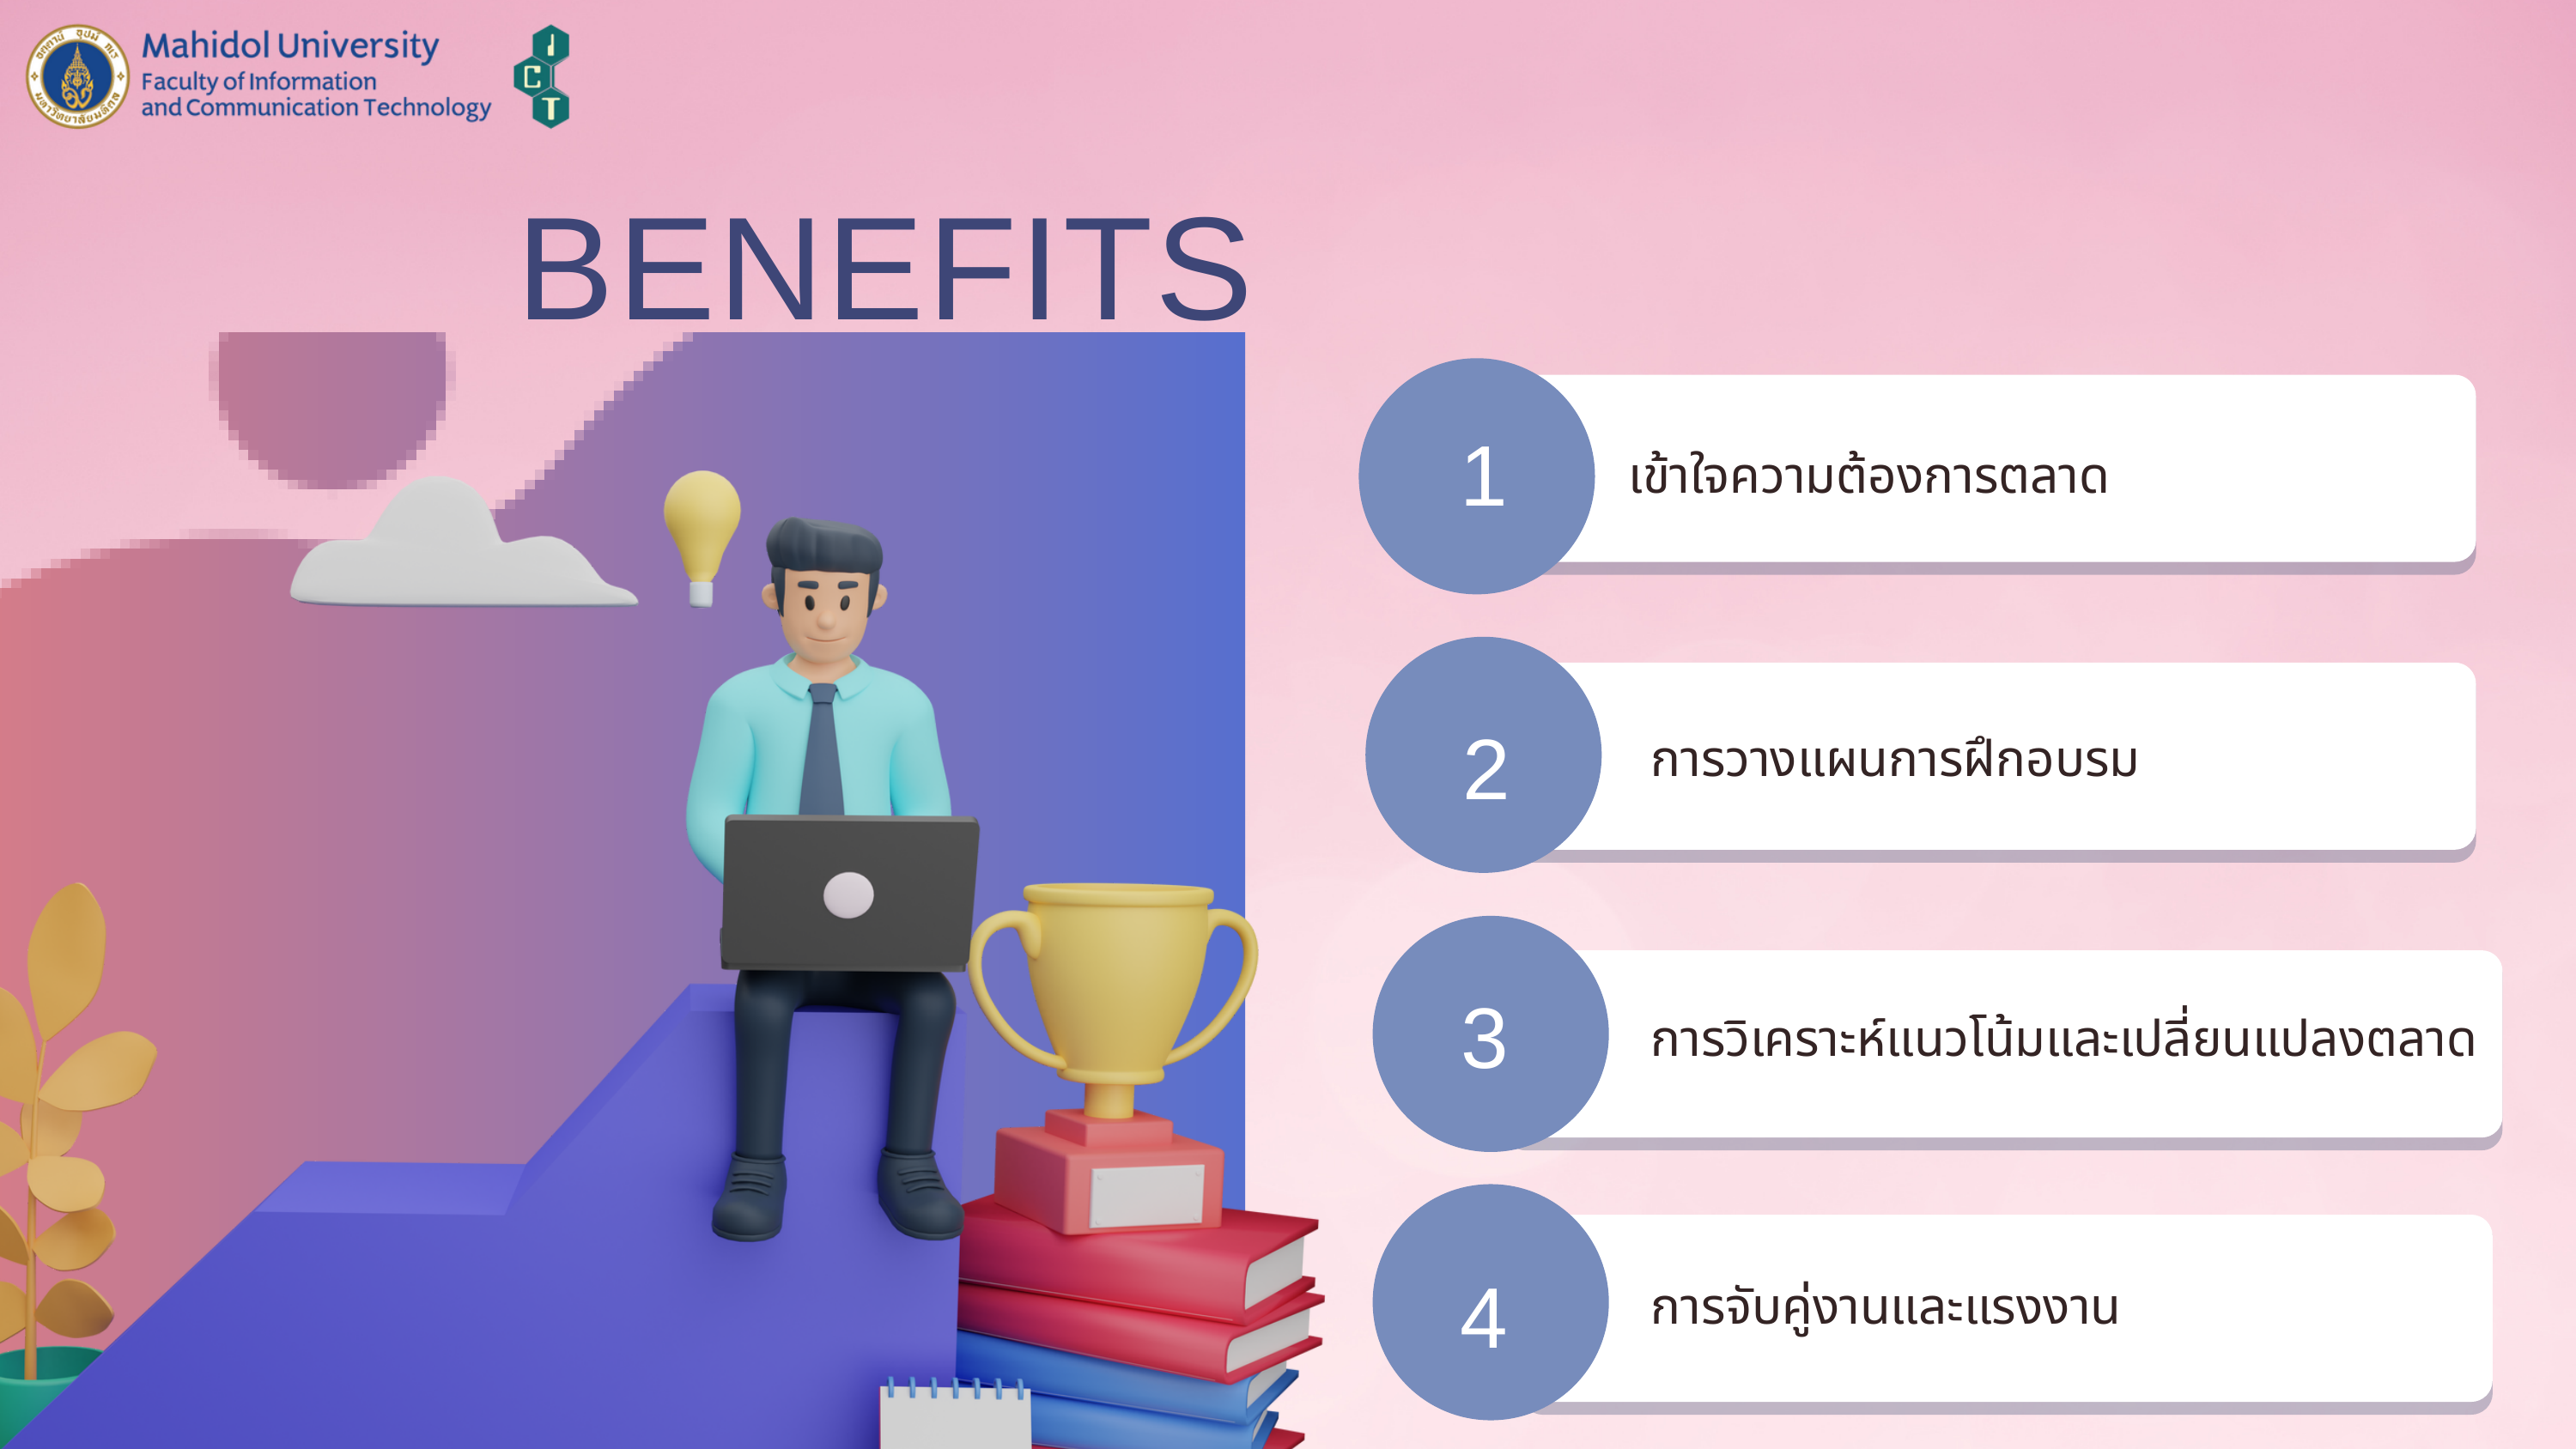

BENEFITS

1
เข้าใจความต้องการตลาด

2
การวางแผนการฝึกอบรม

3
การวิเคราะห์แนวโน้มและเปลี่ยนแปลงตลาด

4
การจับคู่งานและแรงงาน